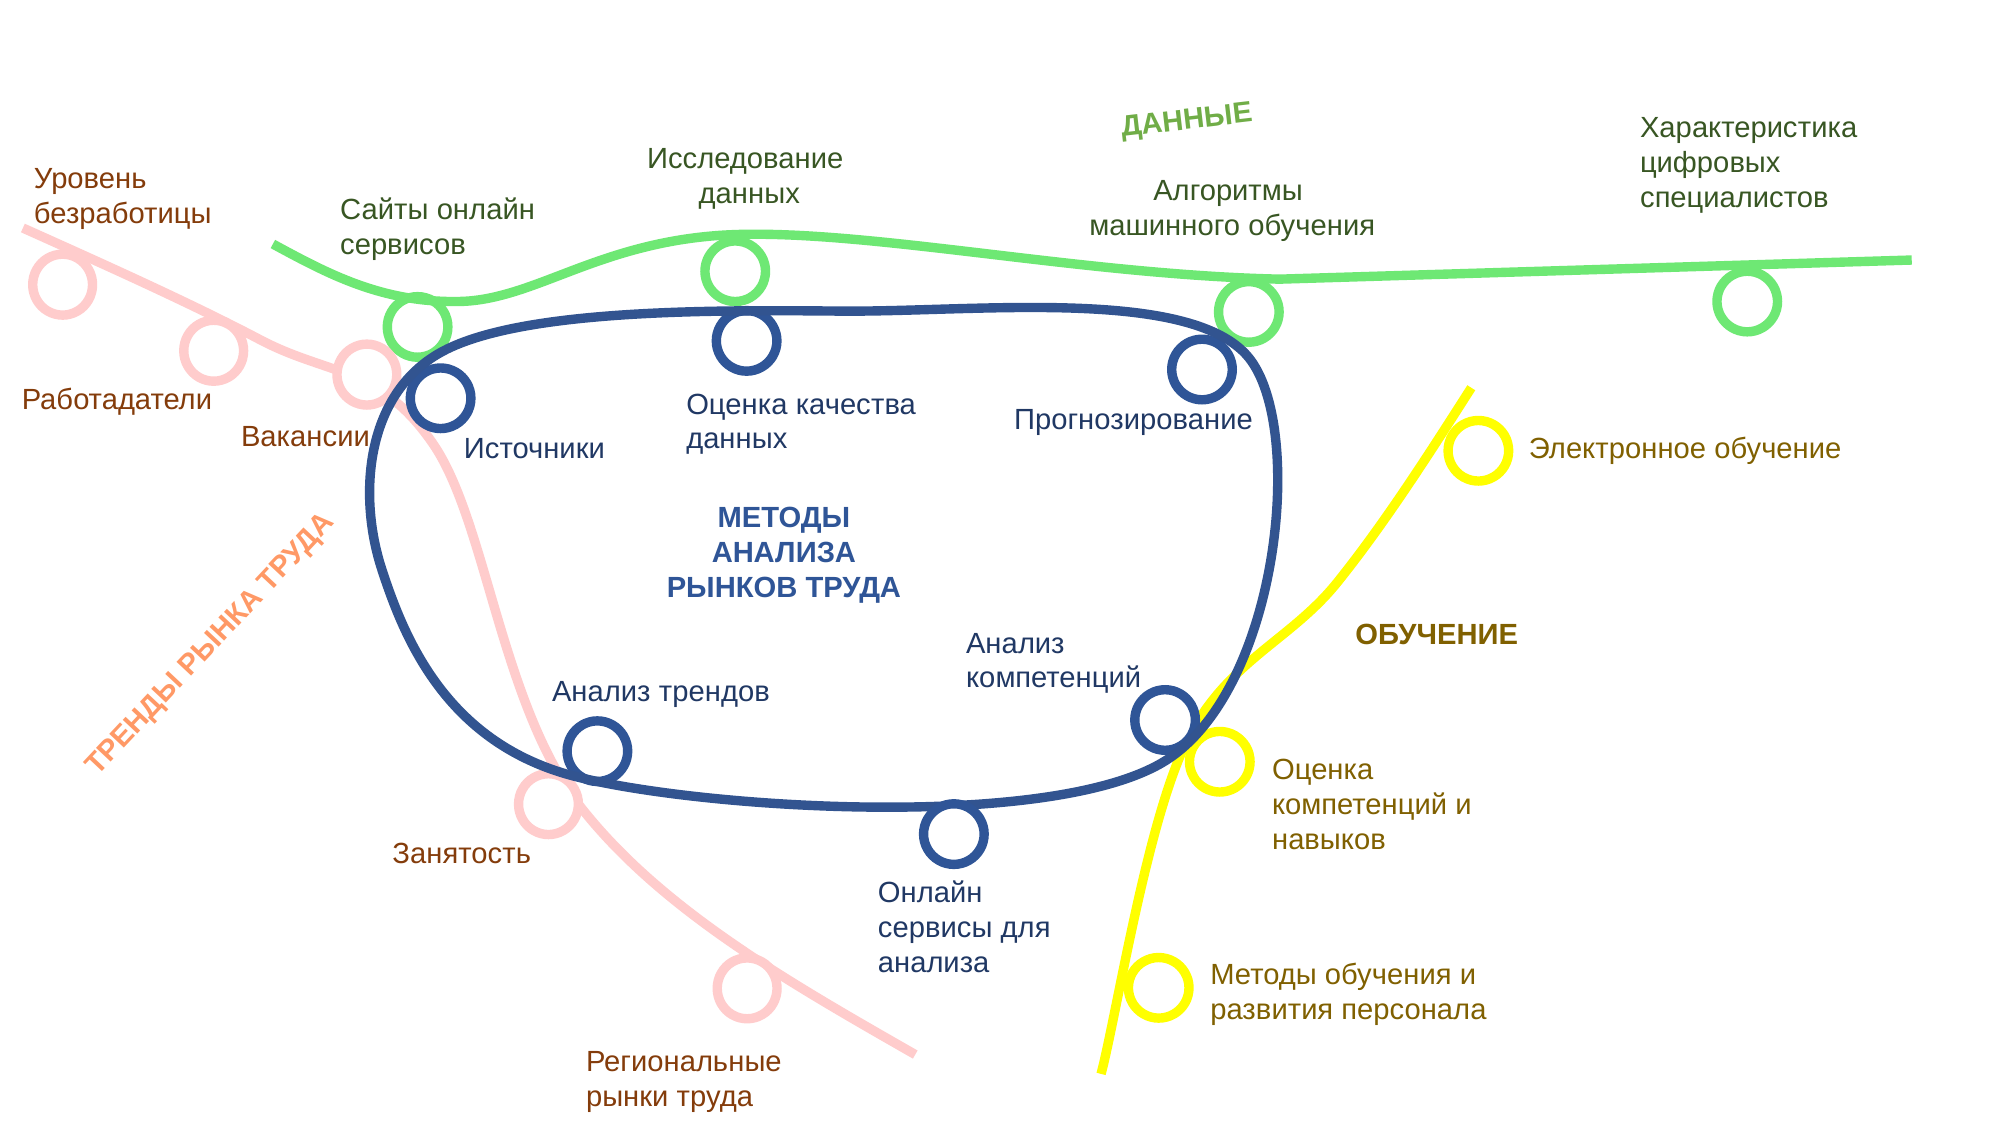

ДАННЫЕ
Характеристика цифровых специалистов
Исследование
 данных
Уровень безработицы
Алгоритмы
машинного обучения
Сайты онлайн сервисов

Вакансии
ТРЕНДЫ РЫНКА ТРУДА

Занятость

Региональные рынки труда

Работадатели
Оценка качества данных

Прогнозирование

Источники
Электронное обучение
МЕТОДЫ АНАЛИЗА РЫНКОВ ТРУДА
ОБУЧЕНИЕ
Анализ компетенций
Анализ трендов

Оценка компетенций и навыков

Онлайн сервисы для анализа
Методы обучения и развития персонала